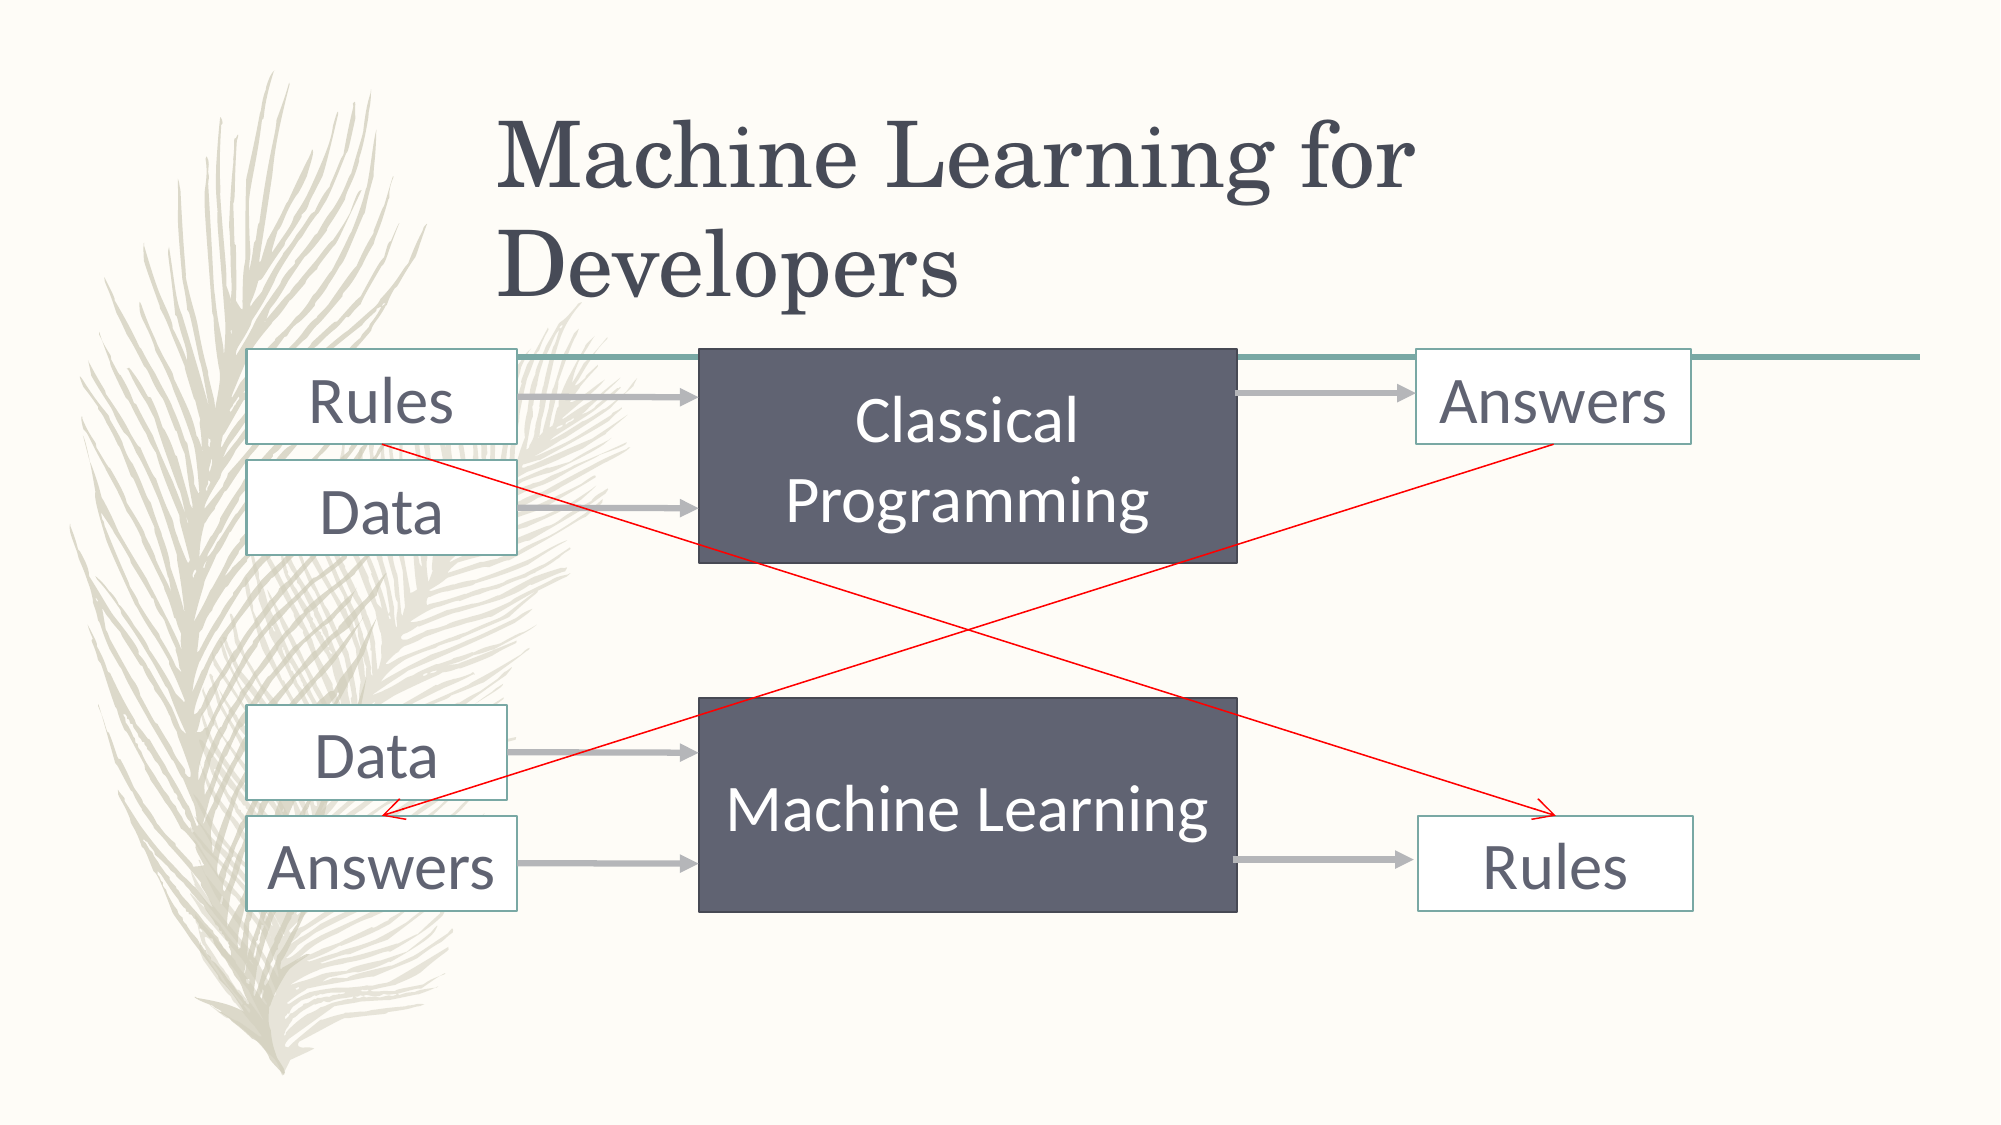

# Machine Learning for Developers
Answers
Rules
Classical Programming
Data
Machine Learning
Data
Rules
Answers